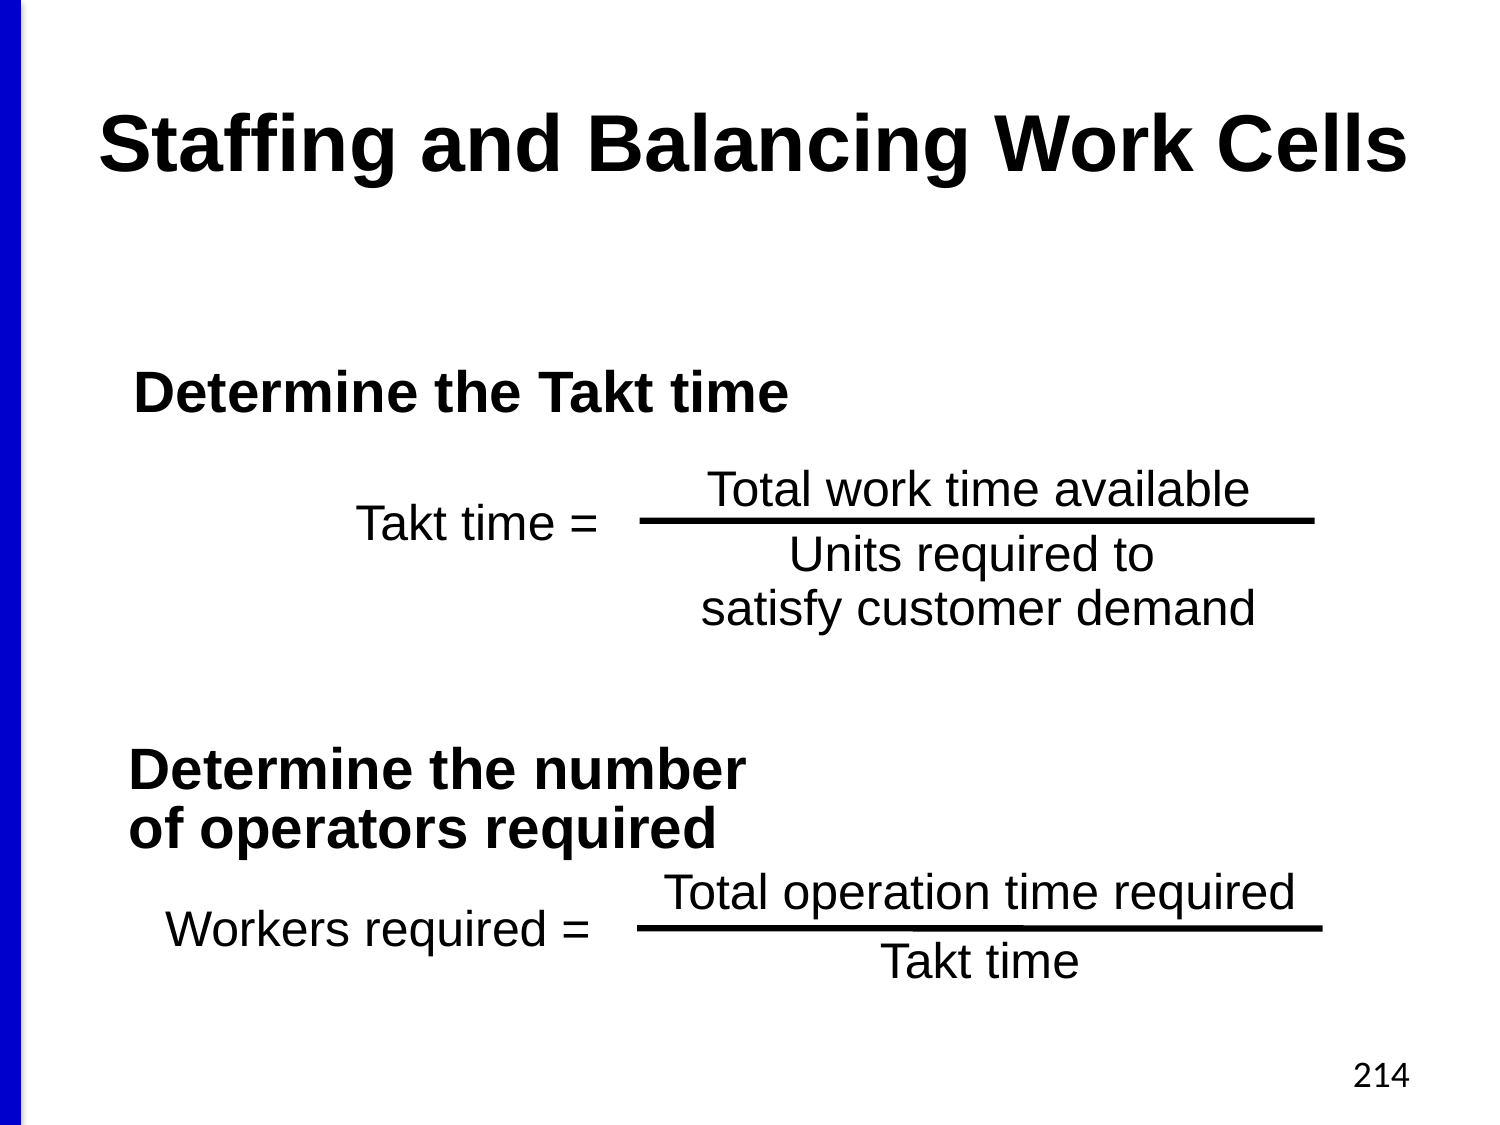

# Staffing and Balancing Work Cells
Determine the Takt time
Total work time available
Takt time =

Units required to
satisfy customer demand
Determine the number of operators required
Total operation time required
Takt time

Workers required =
214